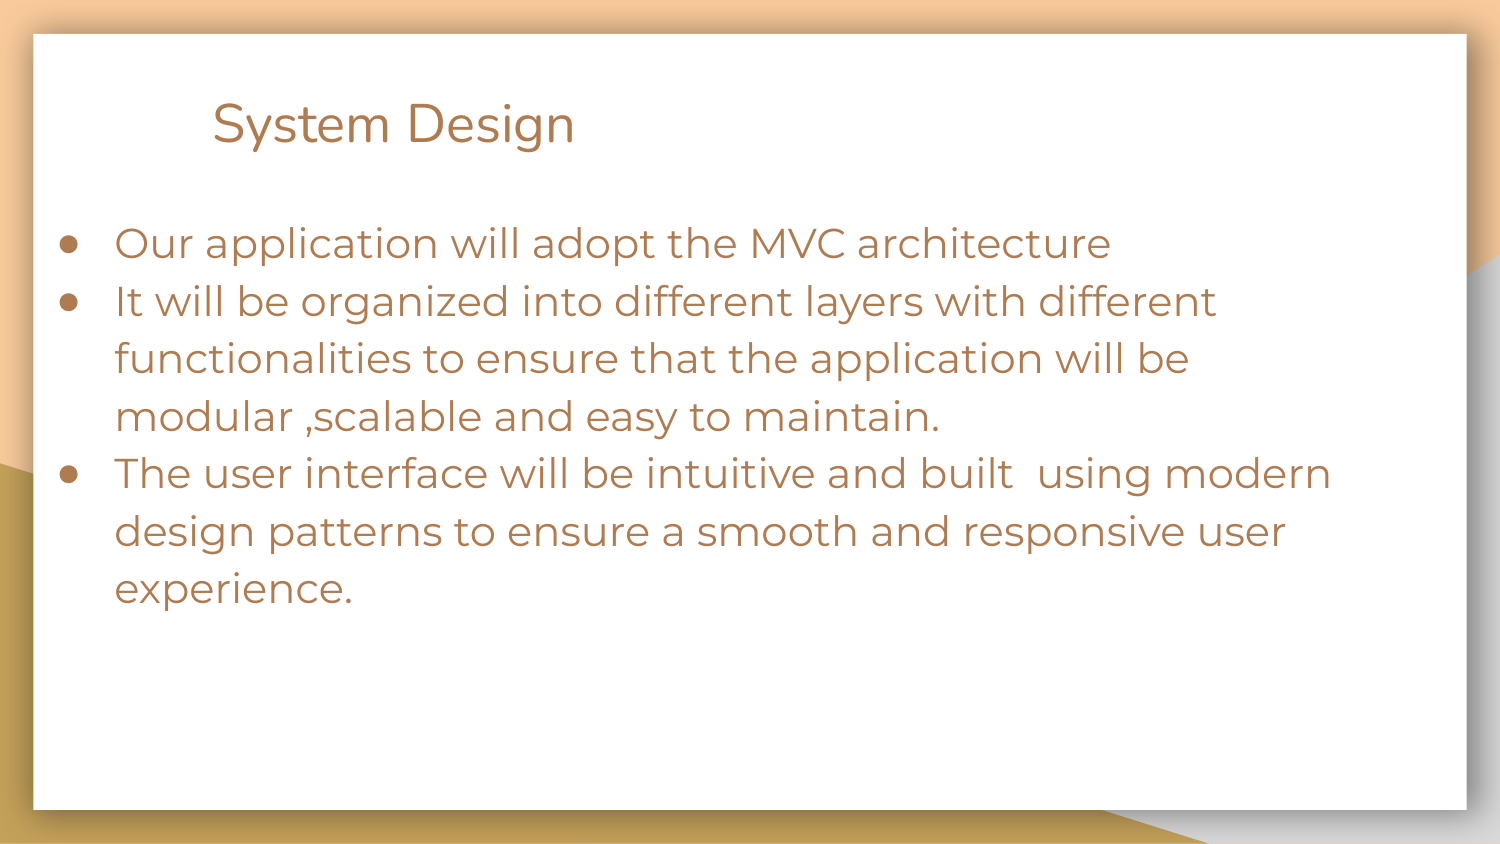

System Design
Our application will adopt the MVC architecture
It will be organized into different layers with different functionalities to ensure that the application will be modular ,scalable and easy to maintain.
The user interface will be intuitive and built  using modern design patterns to ensure a smooth and responsive user experience.